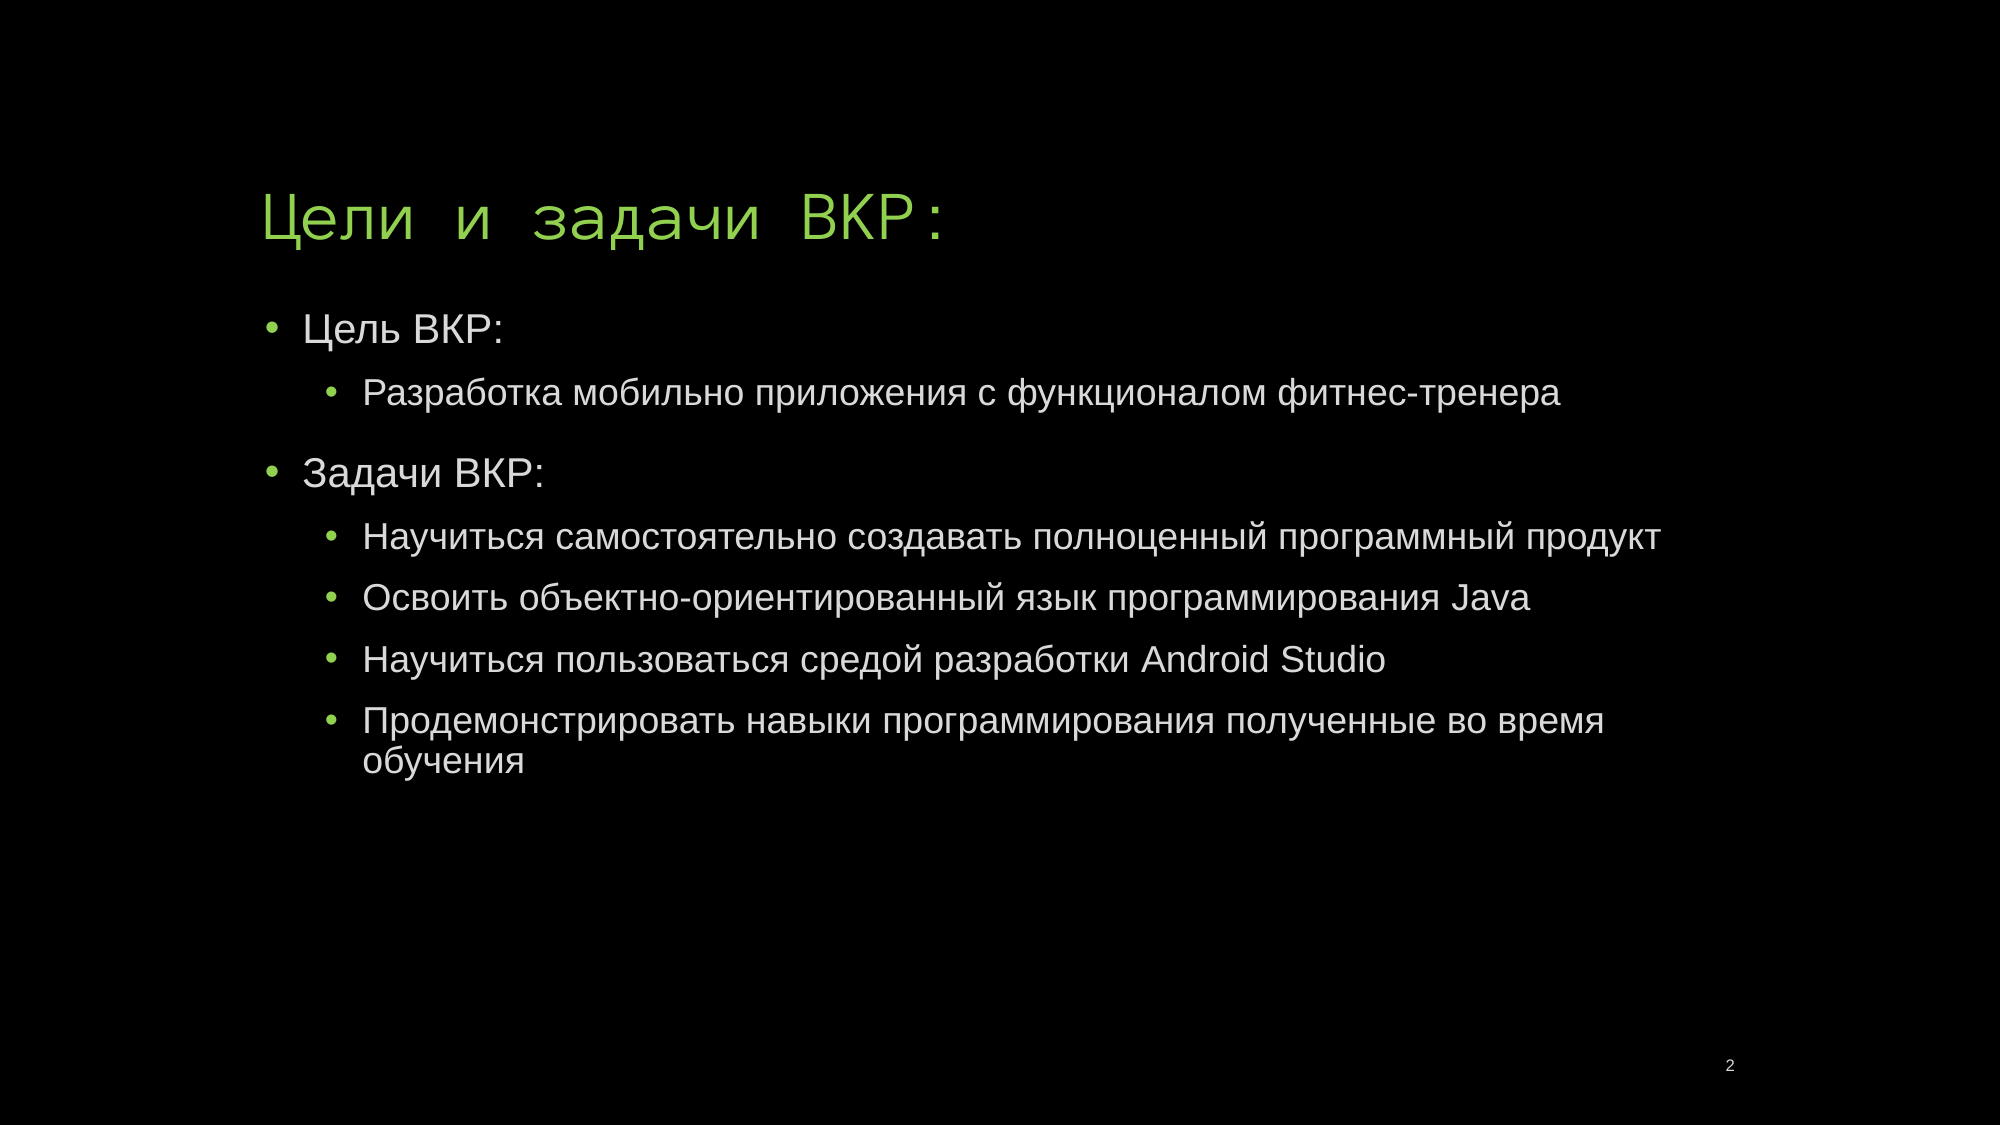

# Цели и задачи ВКР:
Цель ВКР:
Разработка мобильно приложения с функционалом фитнес-тренера
Задачи ВКР:
Научиться самостоятельно создавать полноценный программный продукт
Освоить объектно-ориентированный язык программирования Java
Научиться пользоваться средой разработки Android Studio
Продемонстрировать навыки программирования полученные во время обучения
2